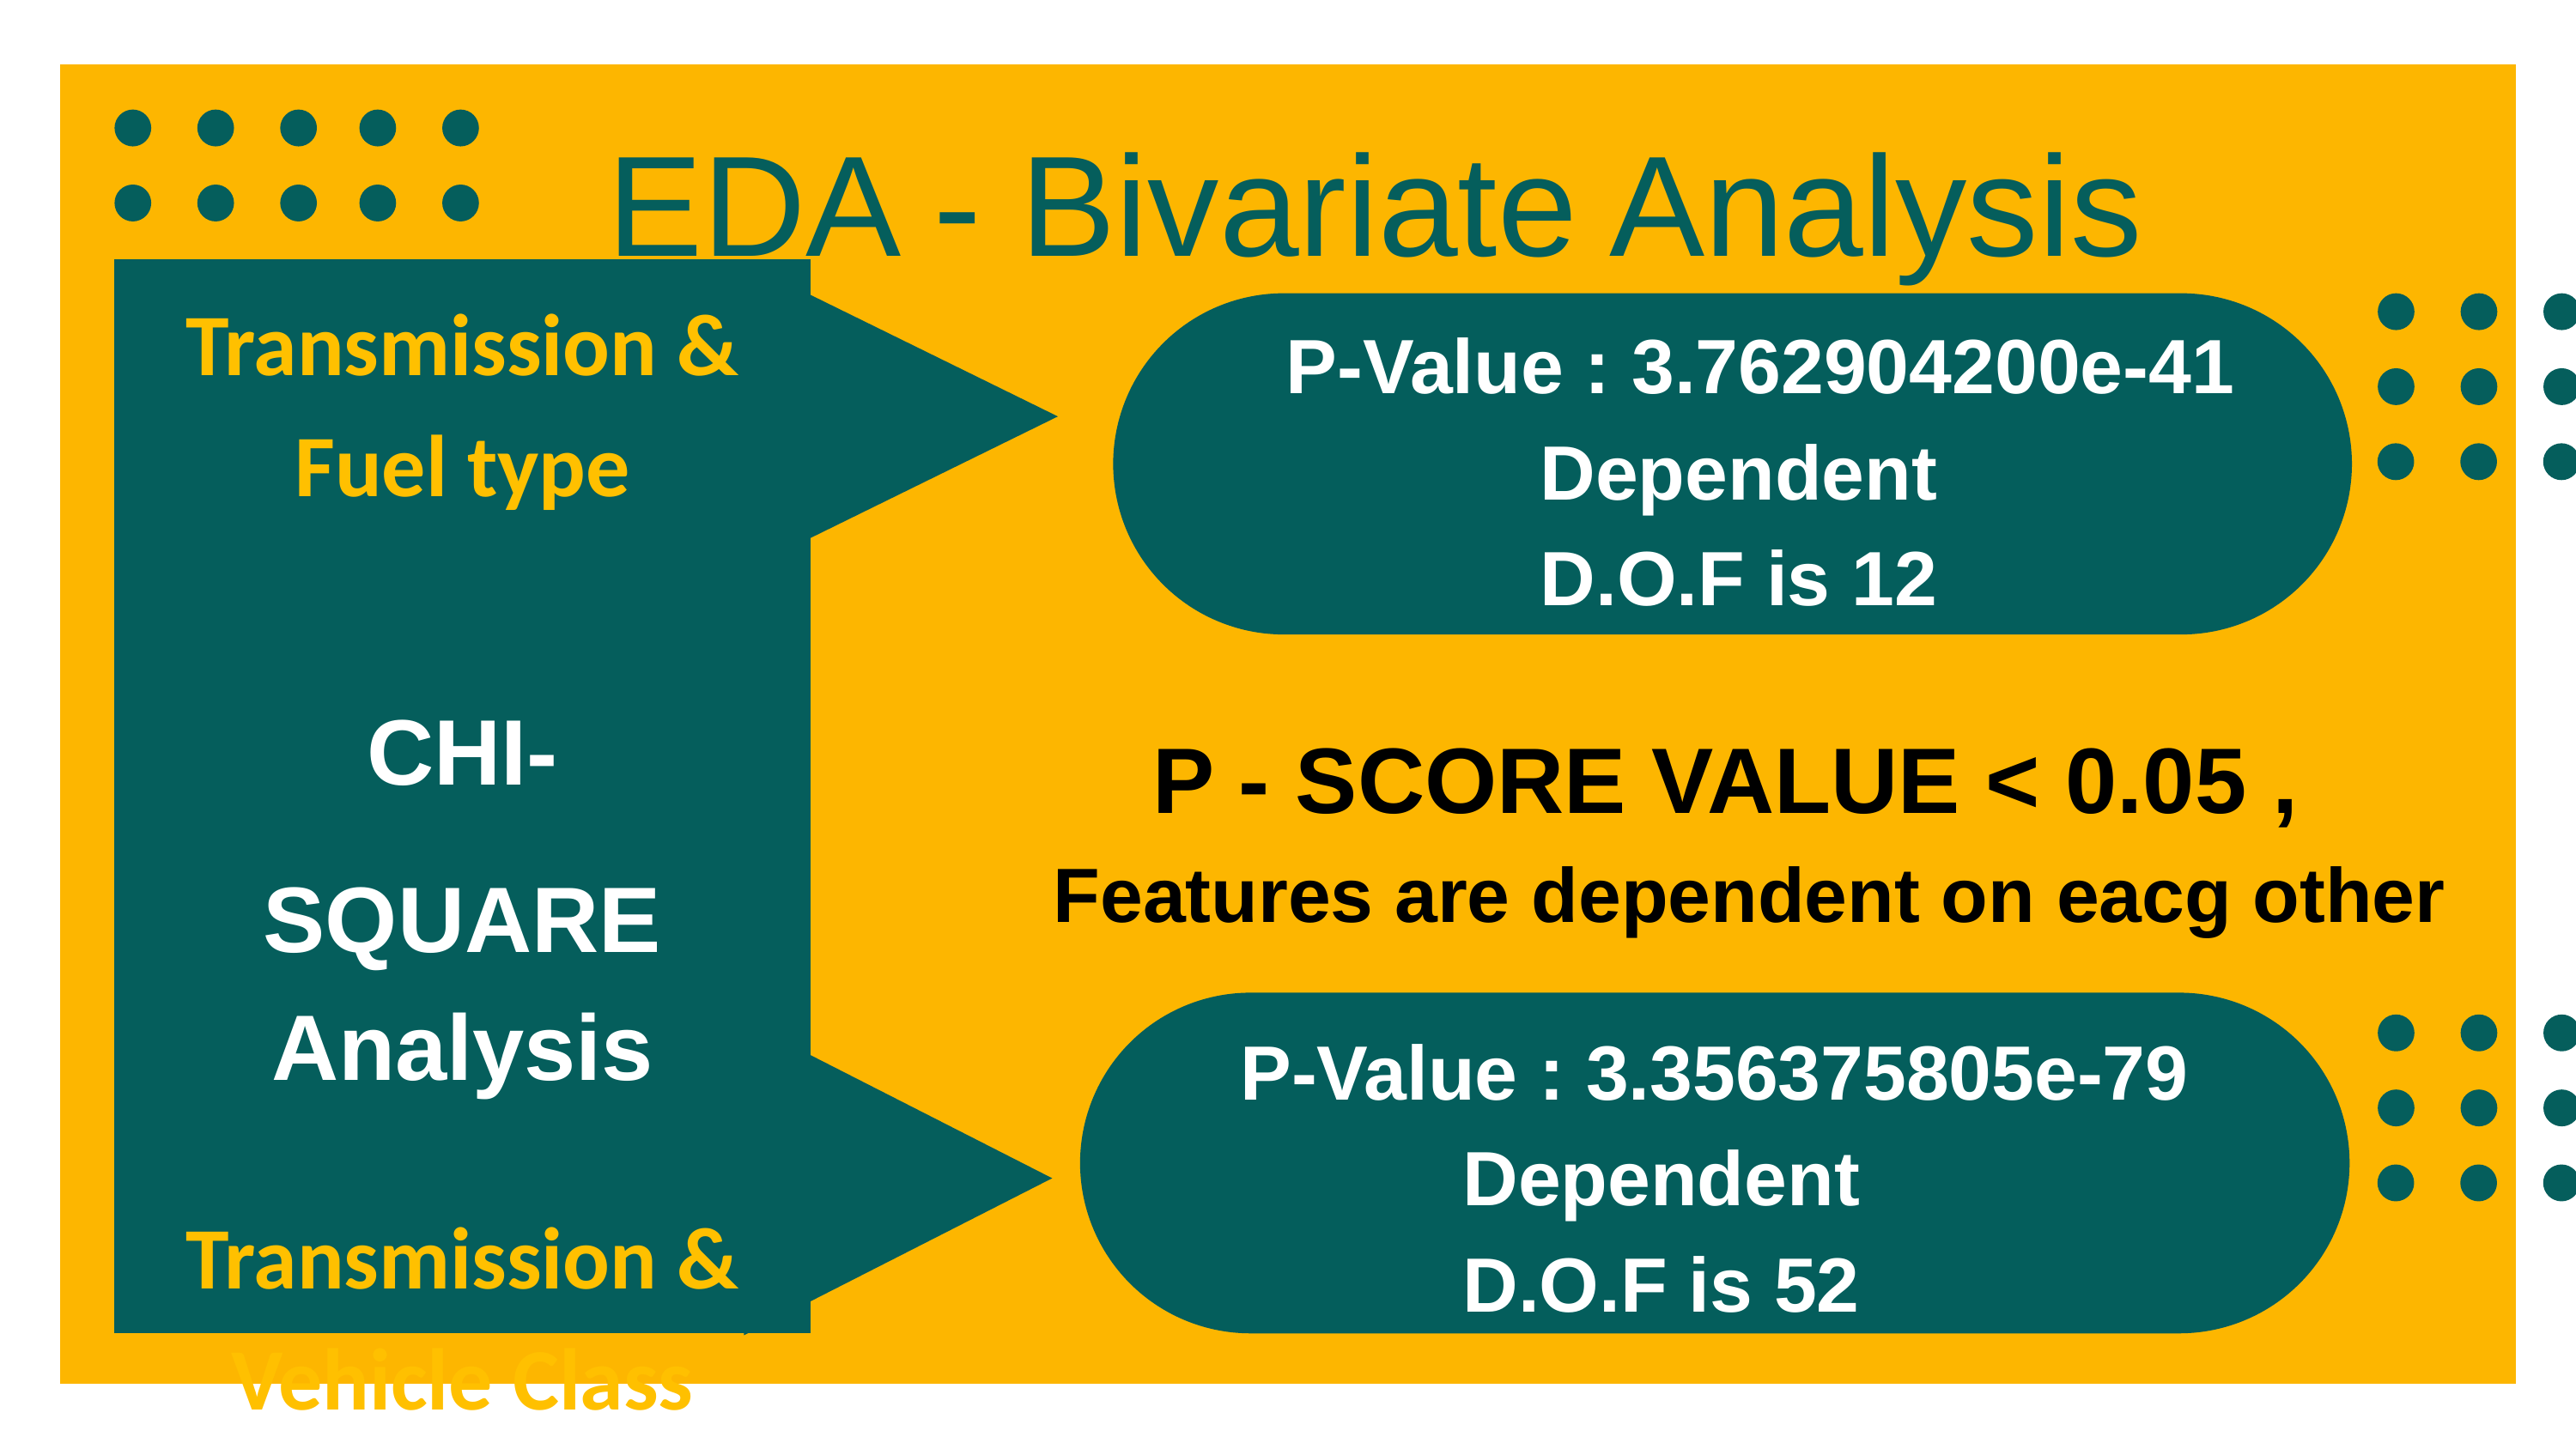

EDA - Bivariate Analysis

Transmission & Fuel type

CHI-SQUARE
Analysis

Transmission & Vehicle Class
  P-Value : 3.762904200e-41
Dependent
D.O.F is 12

P - SCORE VALUE < 0.05 ,
 Features are dependent on eacg other

     P-Value : 3.356375805e-79
Dependent
D.O.F is 52